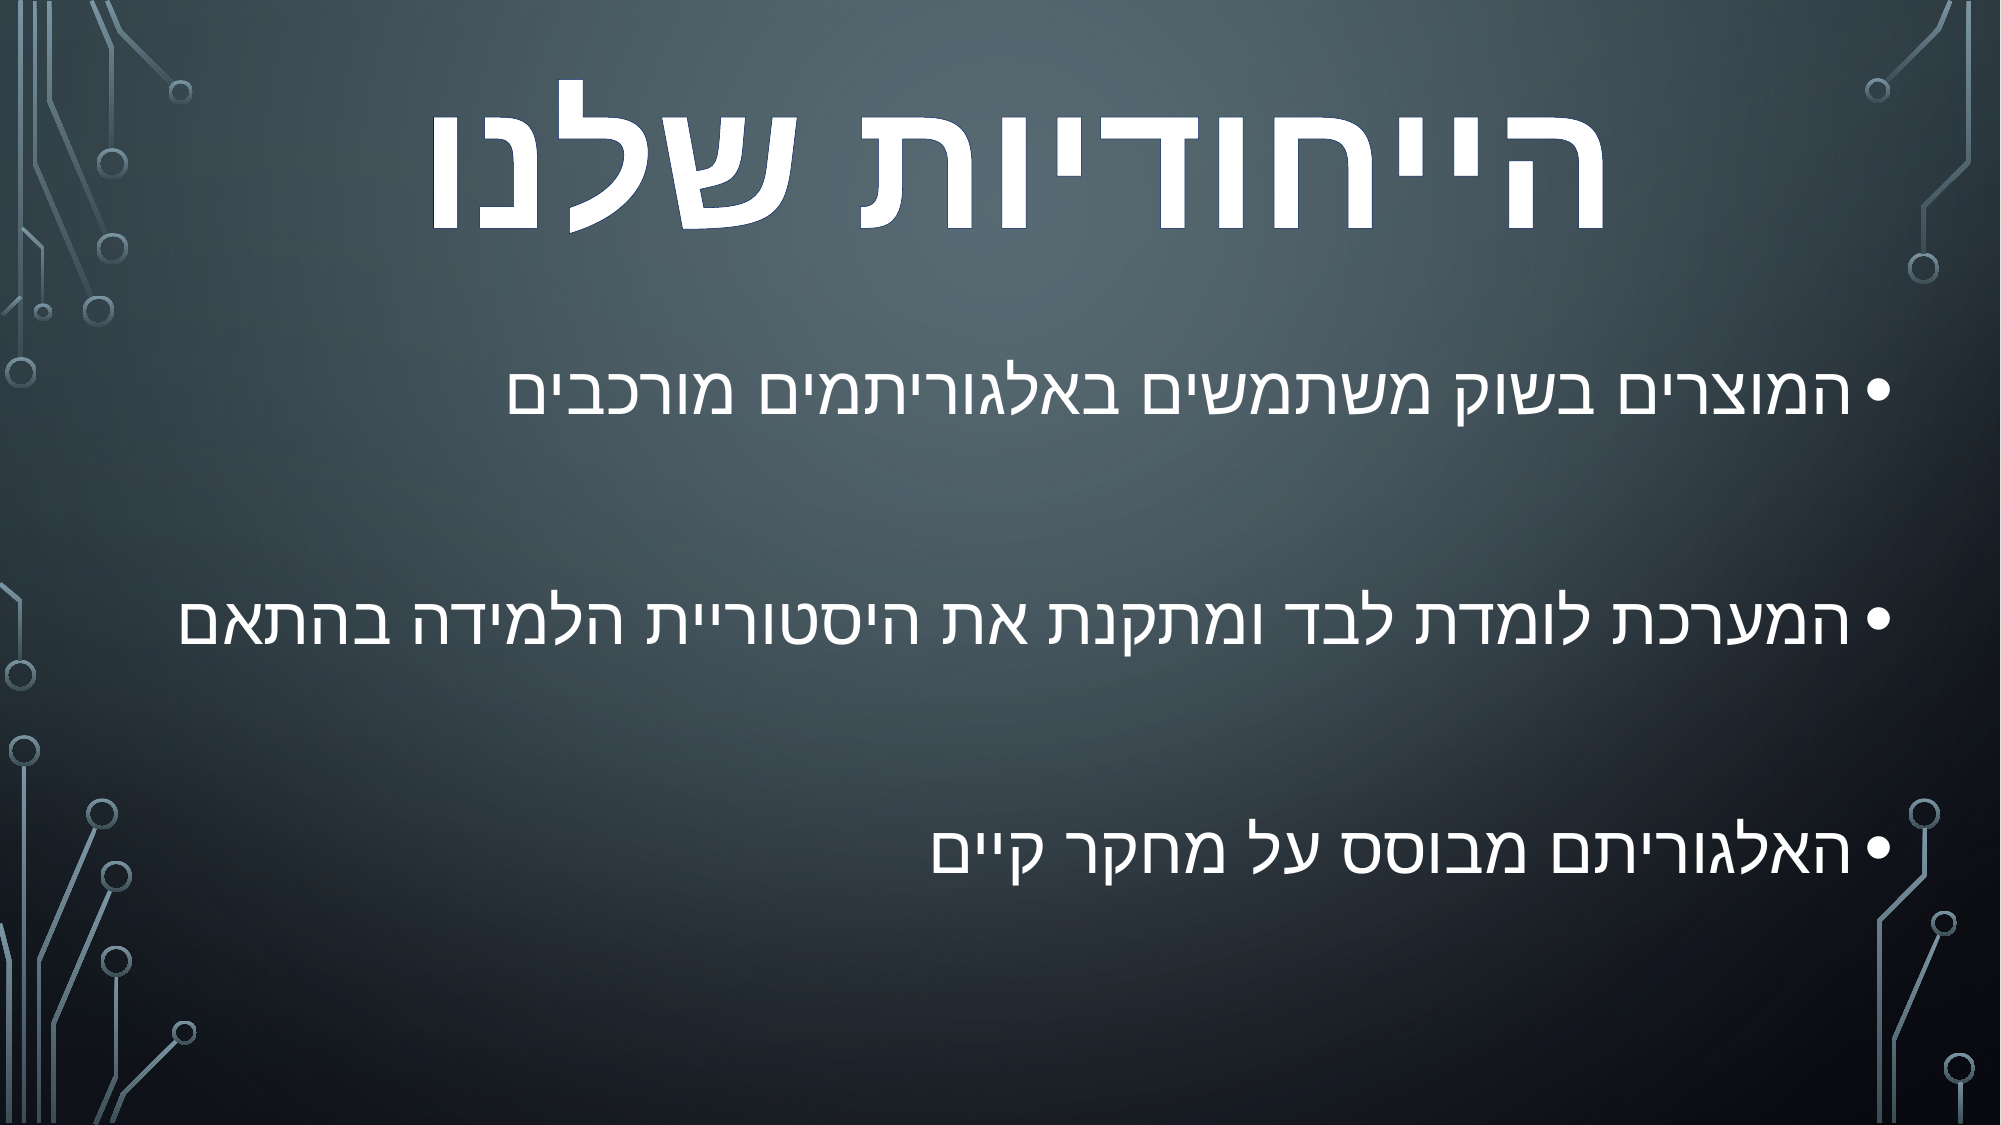

הייחודיות שלנו
המוצרים בשוק משתמשים באלגוריתמים מורכבים

המערכת לומדת לבד ומתקנת את היסטוריית הלמידה בהתאם

האלגוריתם מבוסס על מחקר קיים